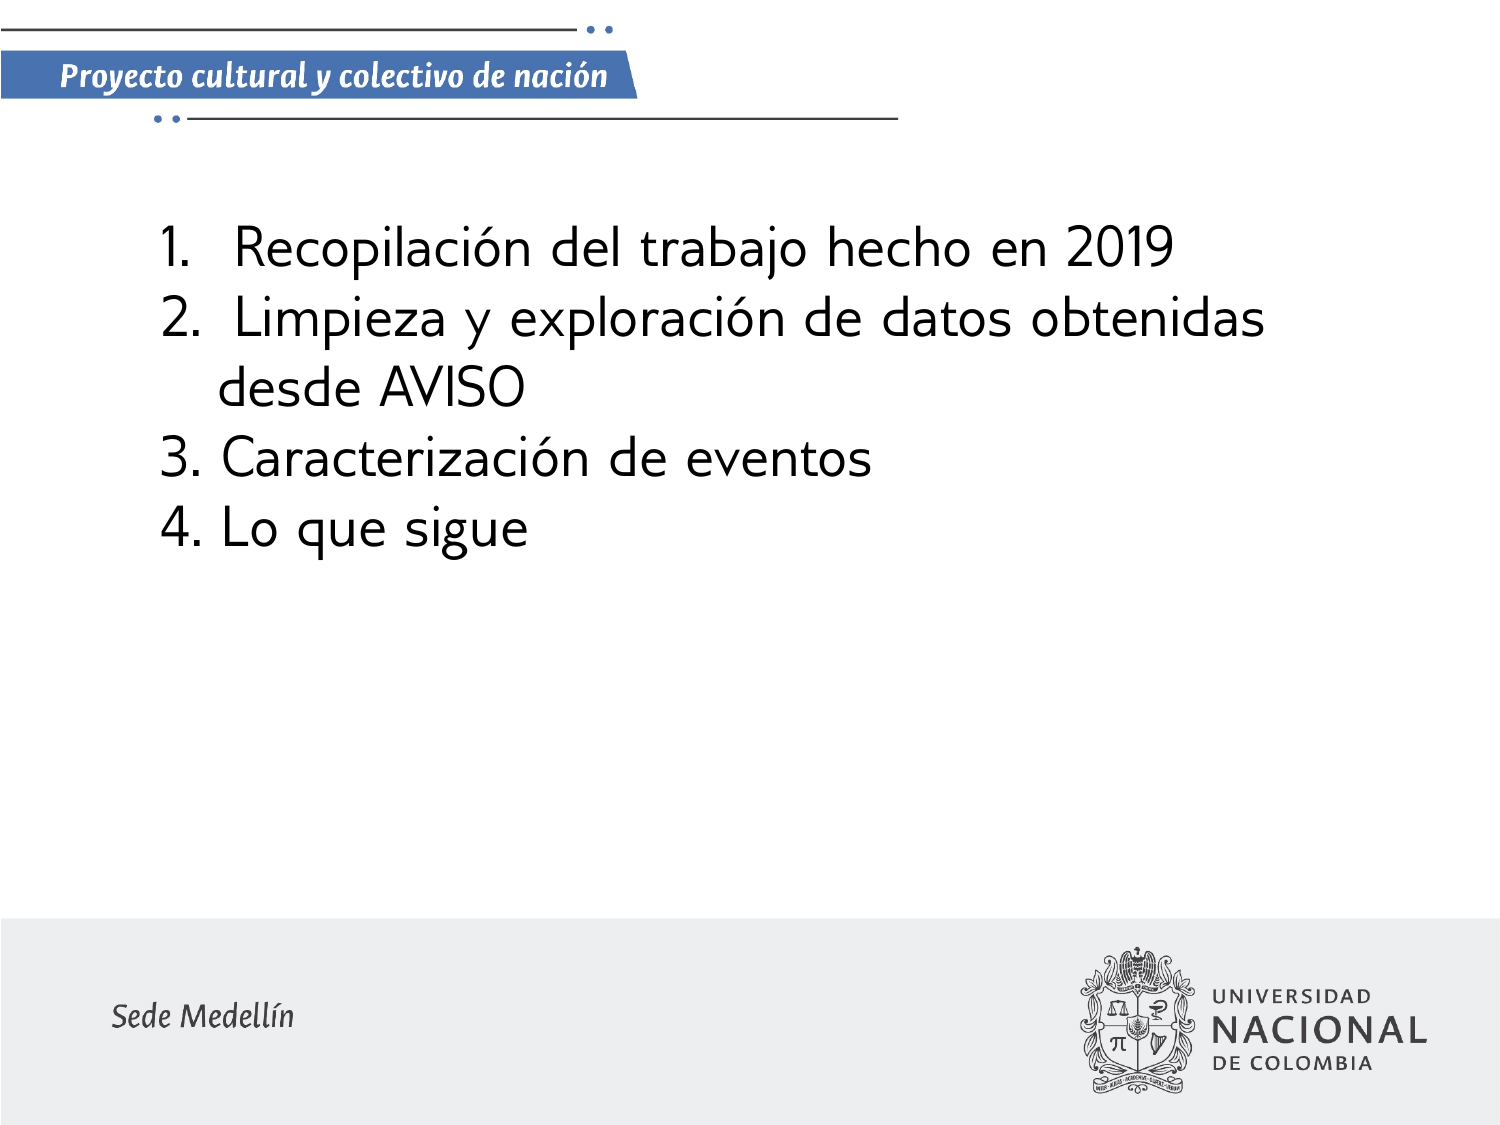

Recopilación del trabajo hecho en 2019
 Limpieza y exploración de datos obtenidas desde AVISO
3. Caracterización de eventos
4. Lo que sigue